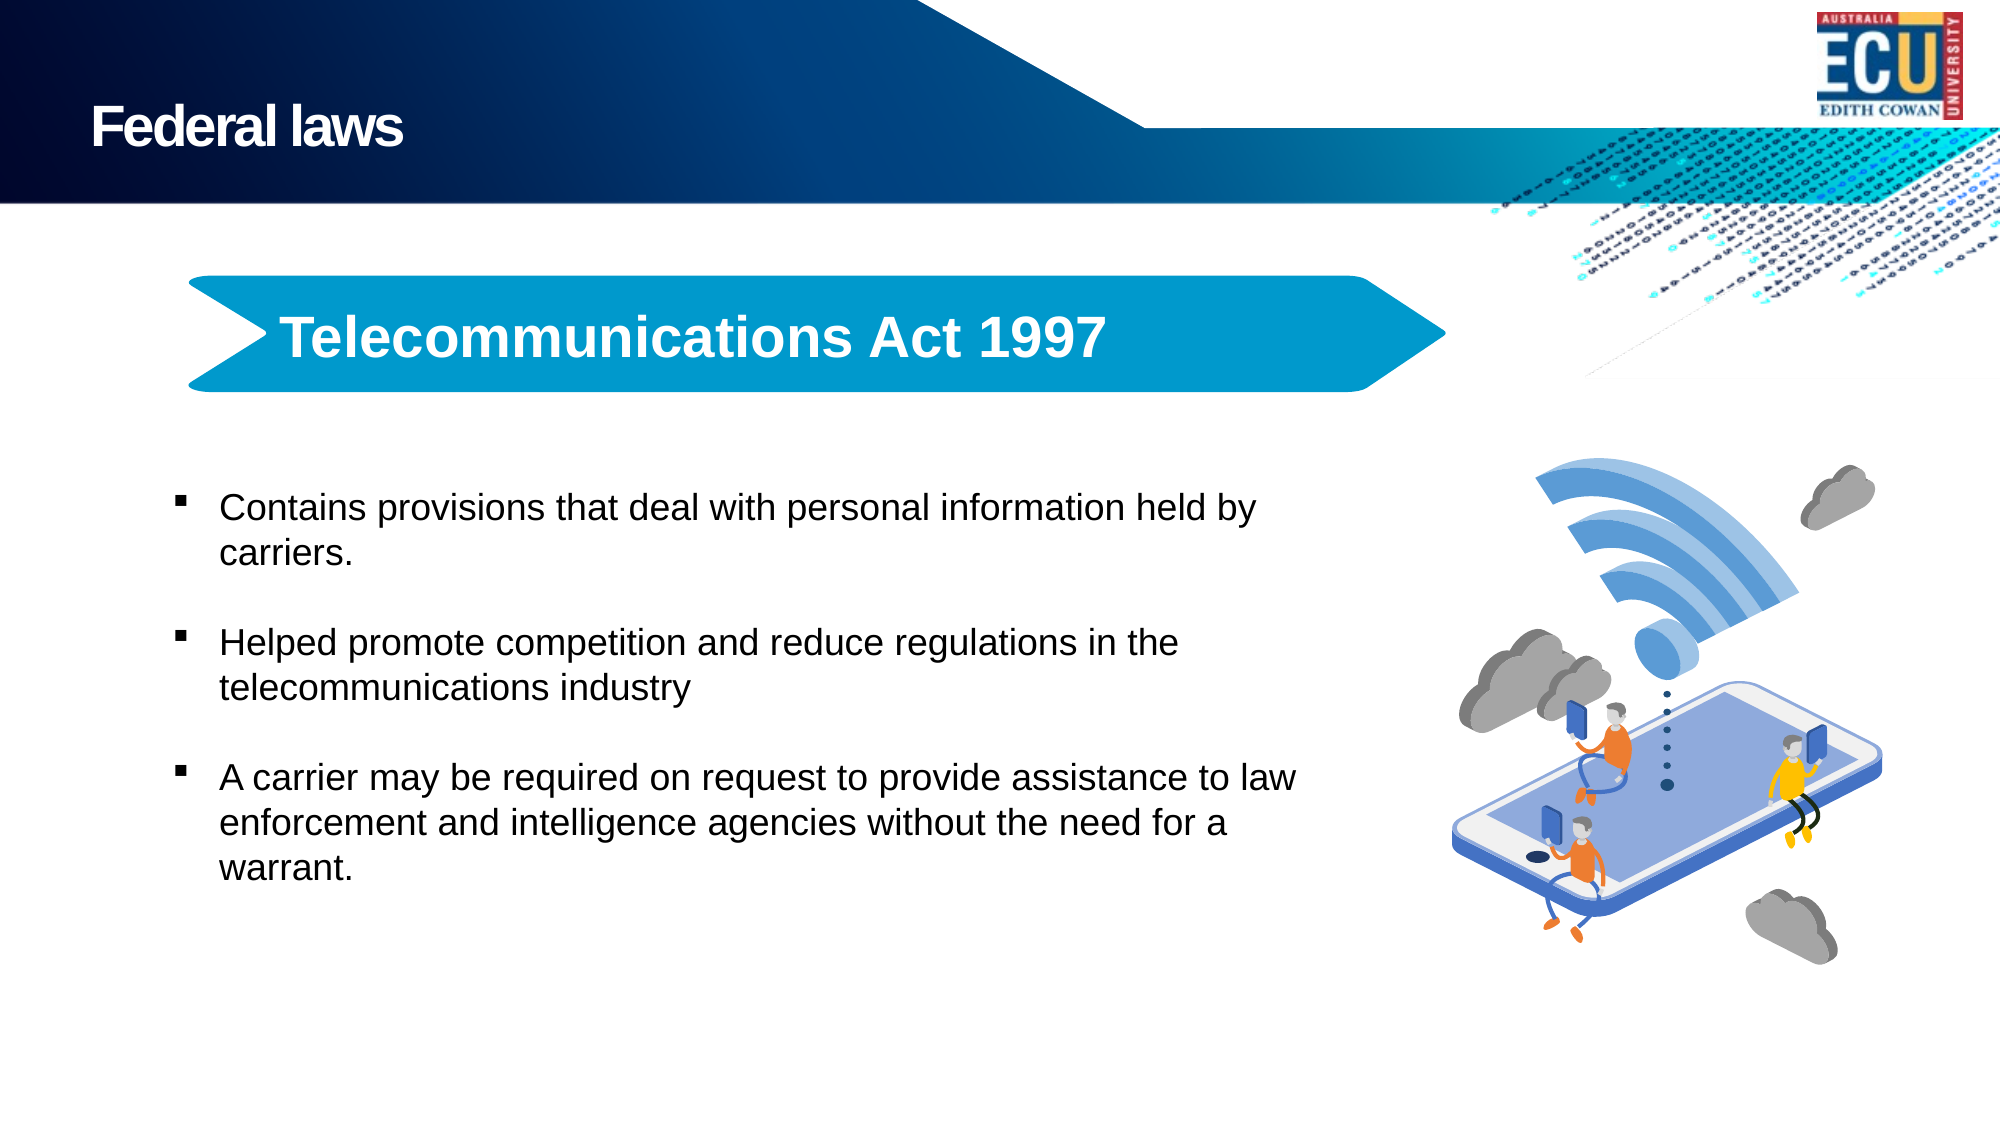

Federal laws
     Telecommunications Act 1997

Contains provisions that deal with personal information held by carriers.
Helped promote competition and reduce regulations in the telecommunications industry
A carrier may be required on request to provide assistance to law enforcement and intelligence agencies without the need for a warrant.